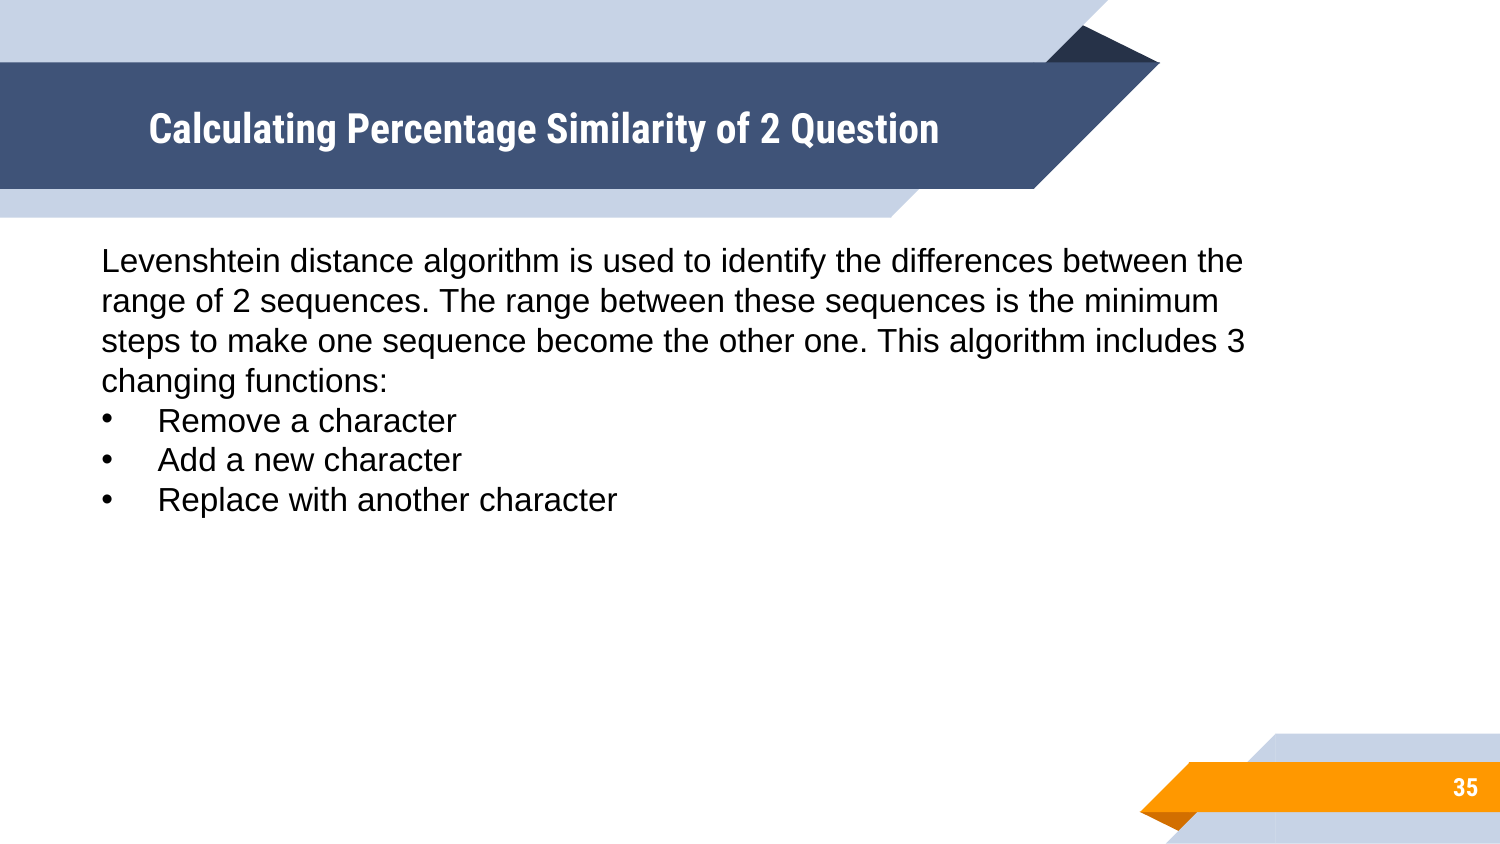

# Calculating Percentage Similarity of 2 Question
Levenshtein distance algorithm is used to identify the differences between the range of 2 sequences. The range between these sequences is the minimum steps to make one sequence become the other one. This algorithm includes 3 changing functions:
Remove a character
Add a new character
Replace with another character
35